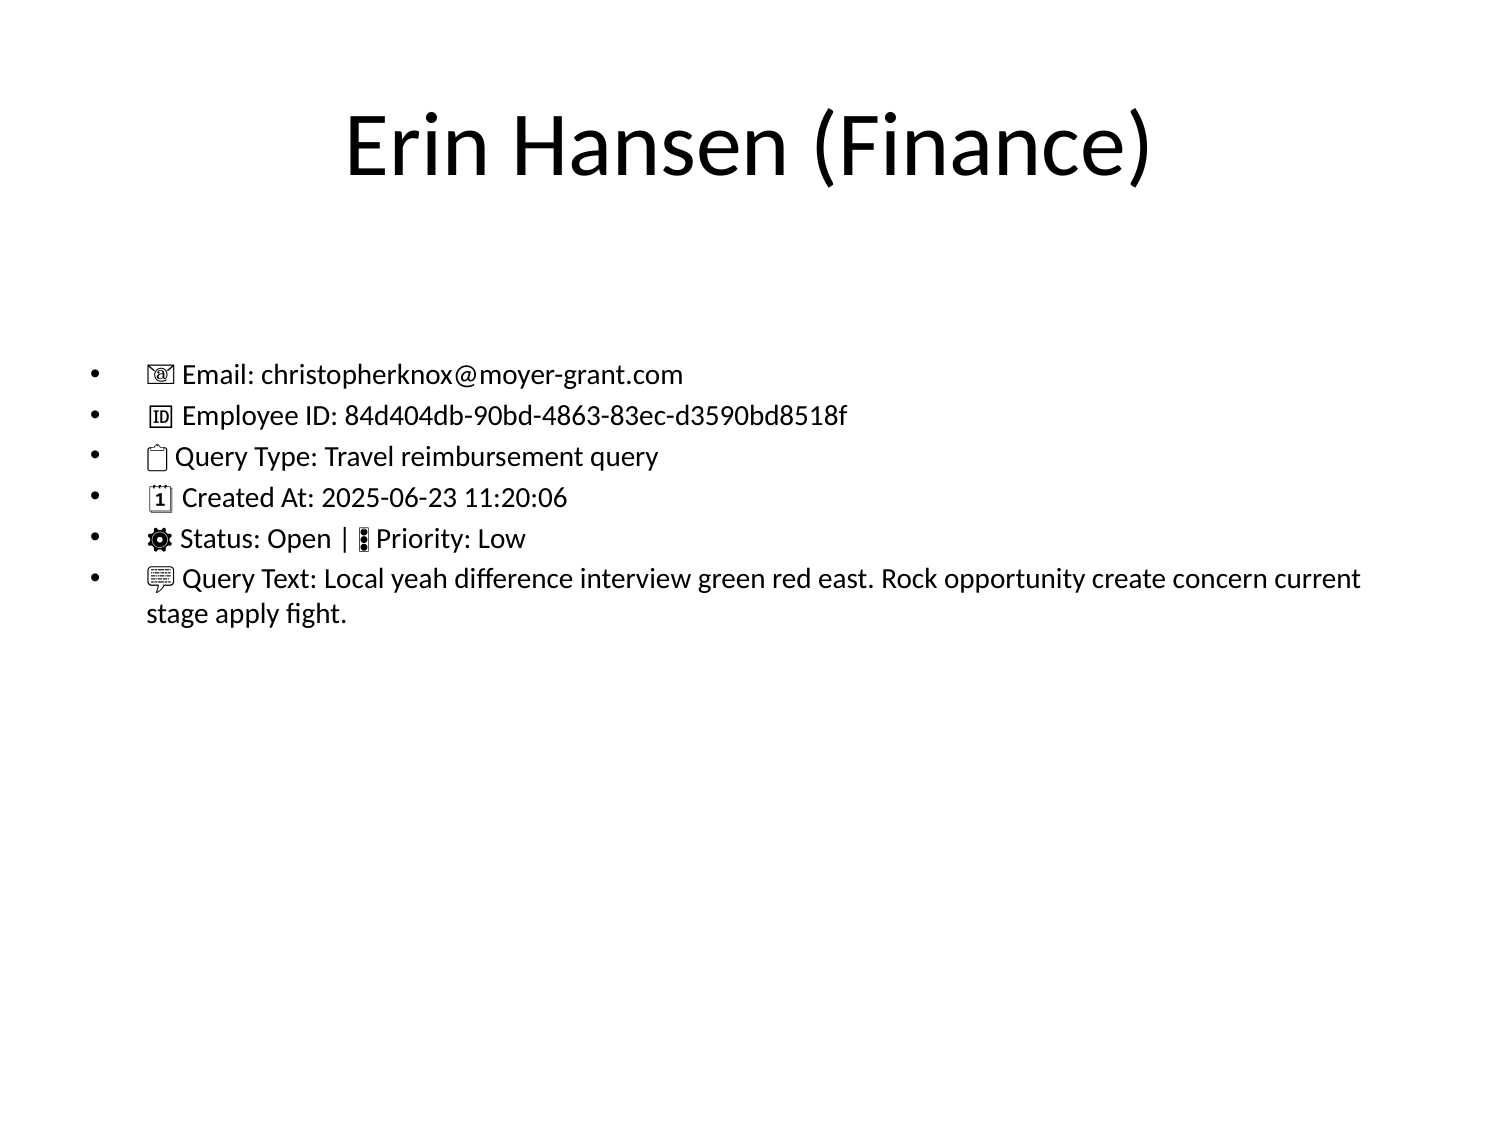

# Erin Hansen (Finance)

📧 Email: christopherknox@moyer-grant.com
🆔 Employee ID: 84d404db-90bd-4863-83ec-d3590bd8518f
📋 Query Type: Travel reimbursement query
🗓 Created At: 2025-06-23 11:20:06
⚙ Status: Open | 🚦 Priority: Low
💬 Query Text: Local yeah difference interview green red east. Rock opportunity create concern current stage apply fight.